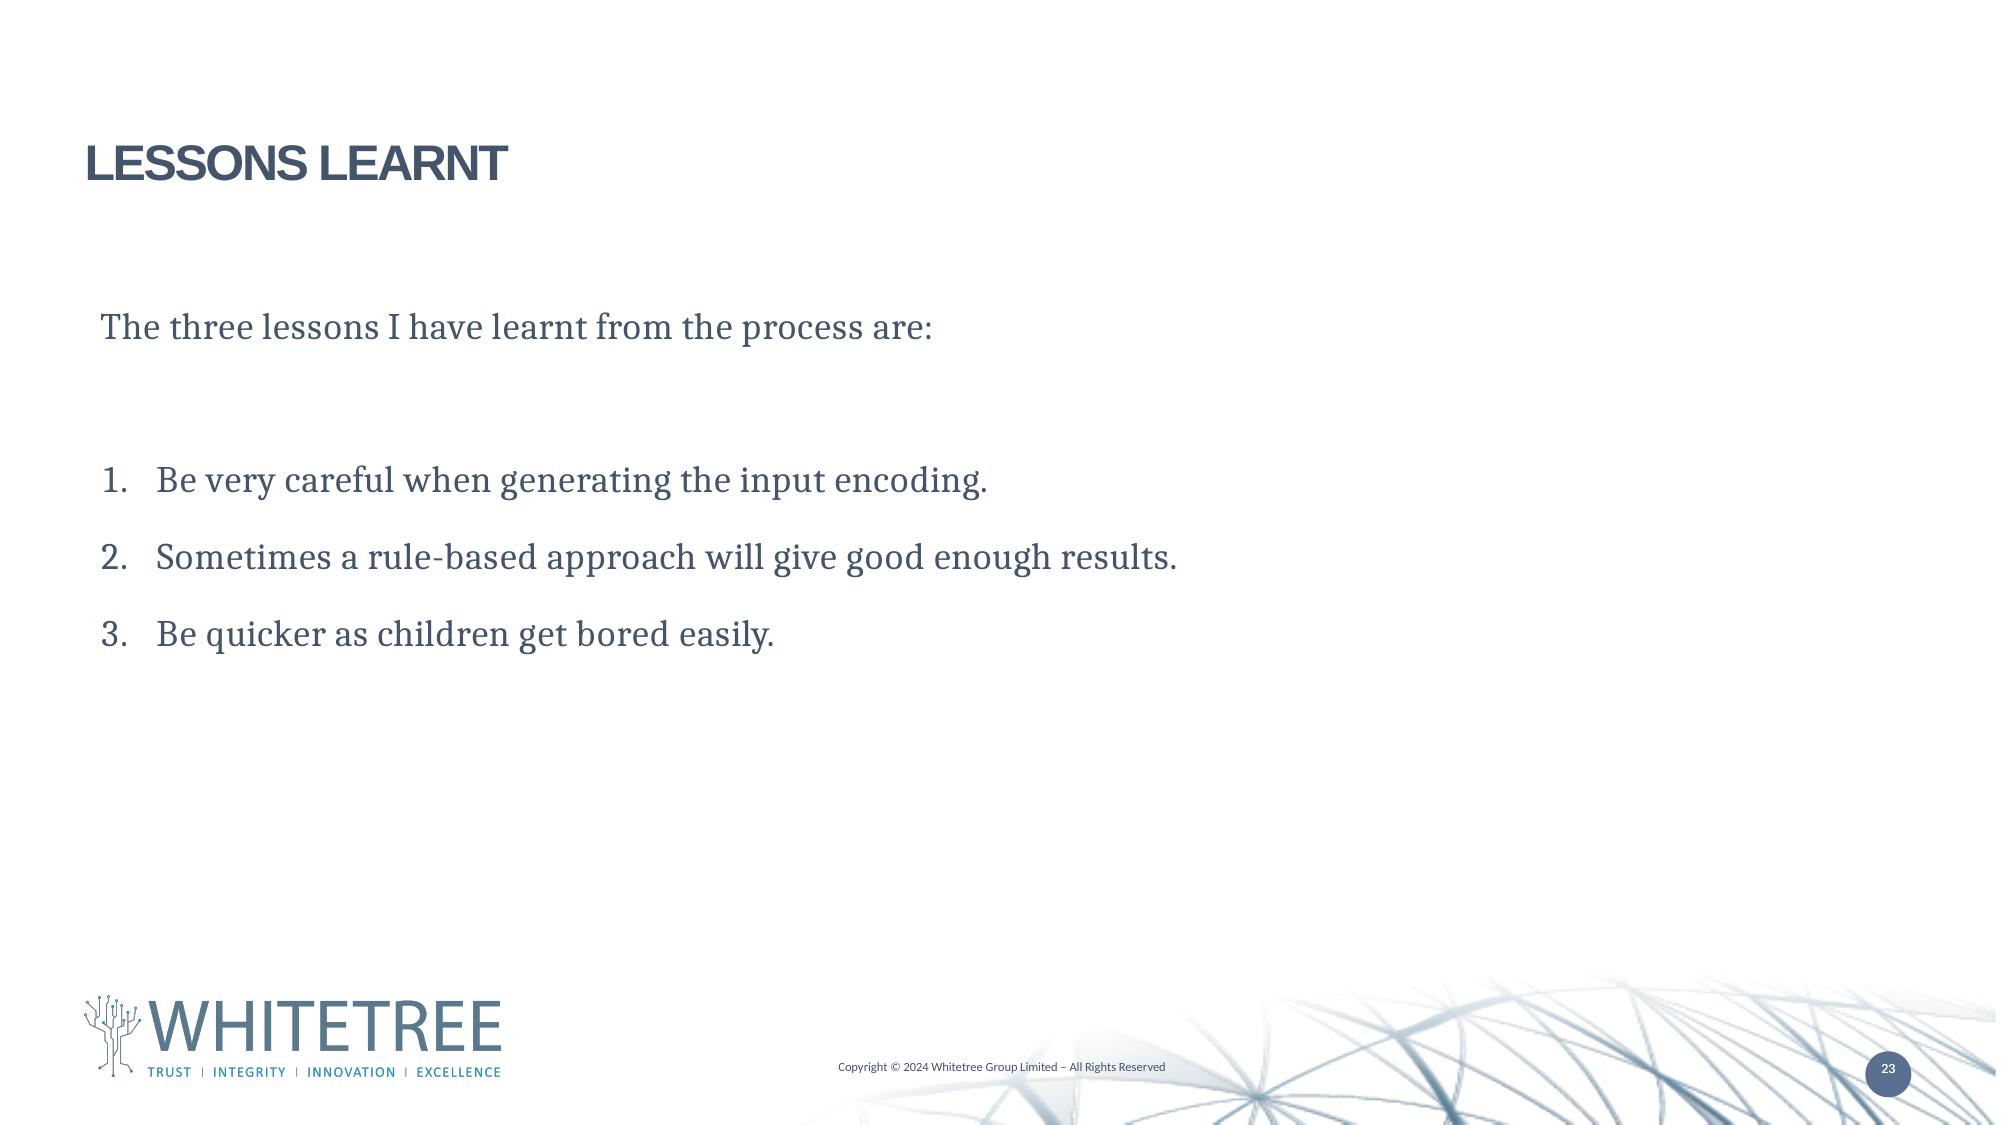

# Lessons Learnt
The three lessons I have learnt from the process are:

Be very careful when generating the input encoding.
Sometimes a rule-based approach will give good enough results.
Be quicker as children get bored easily.

23